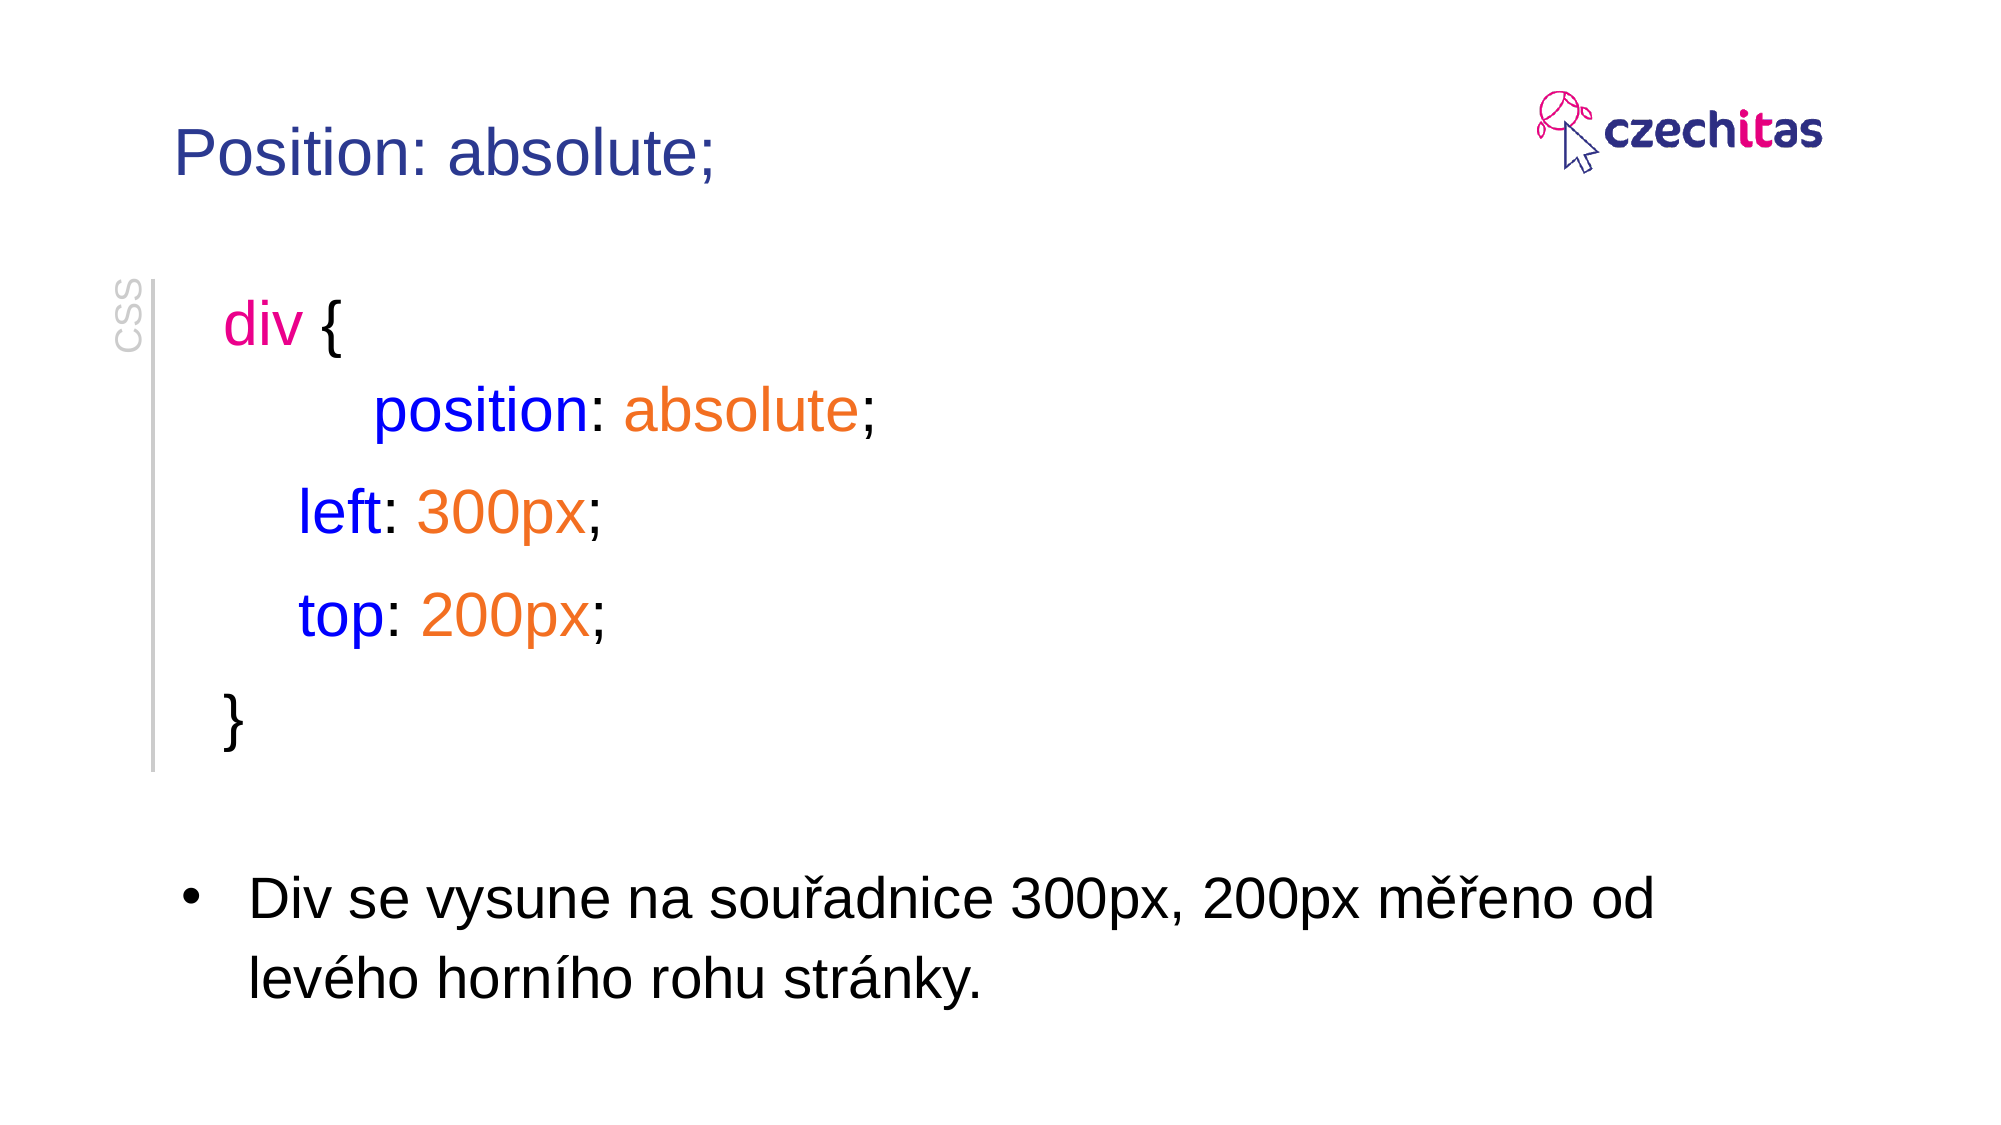

# Position: absolute;
div {
	position: absolute;
left: 300px;
top: 200px;
}
CSS
Div se vysune na souřadnice 300px, 200px měřeno od levého horního rohu stránky.